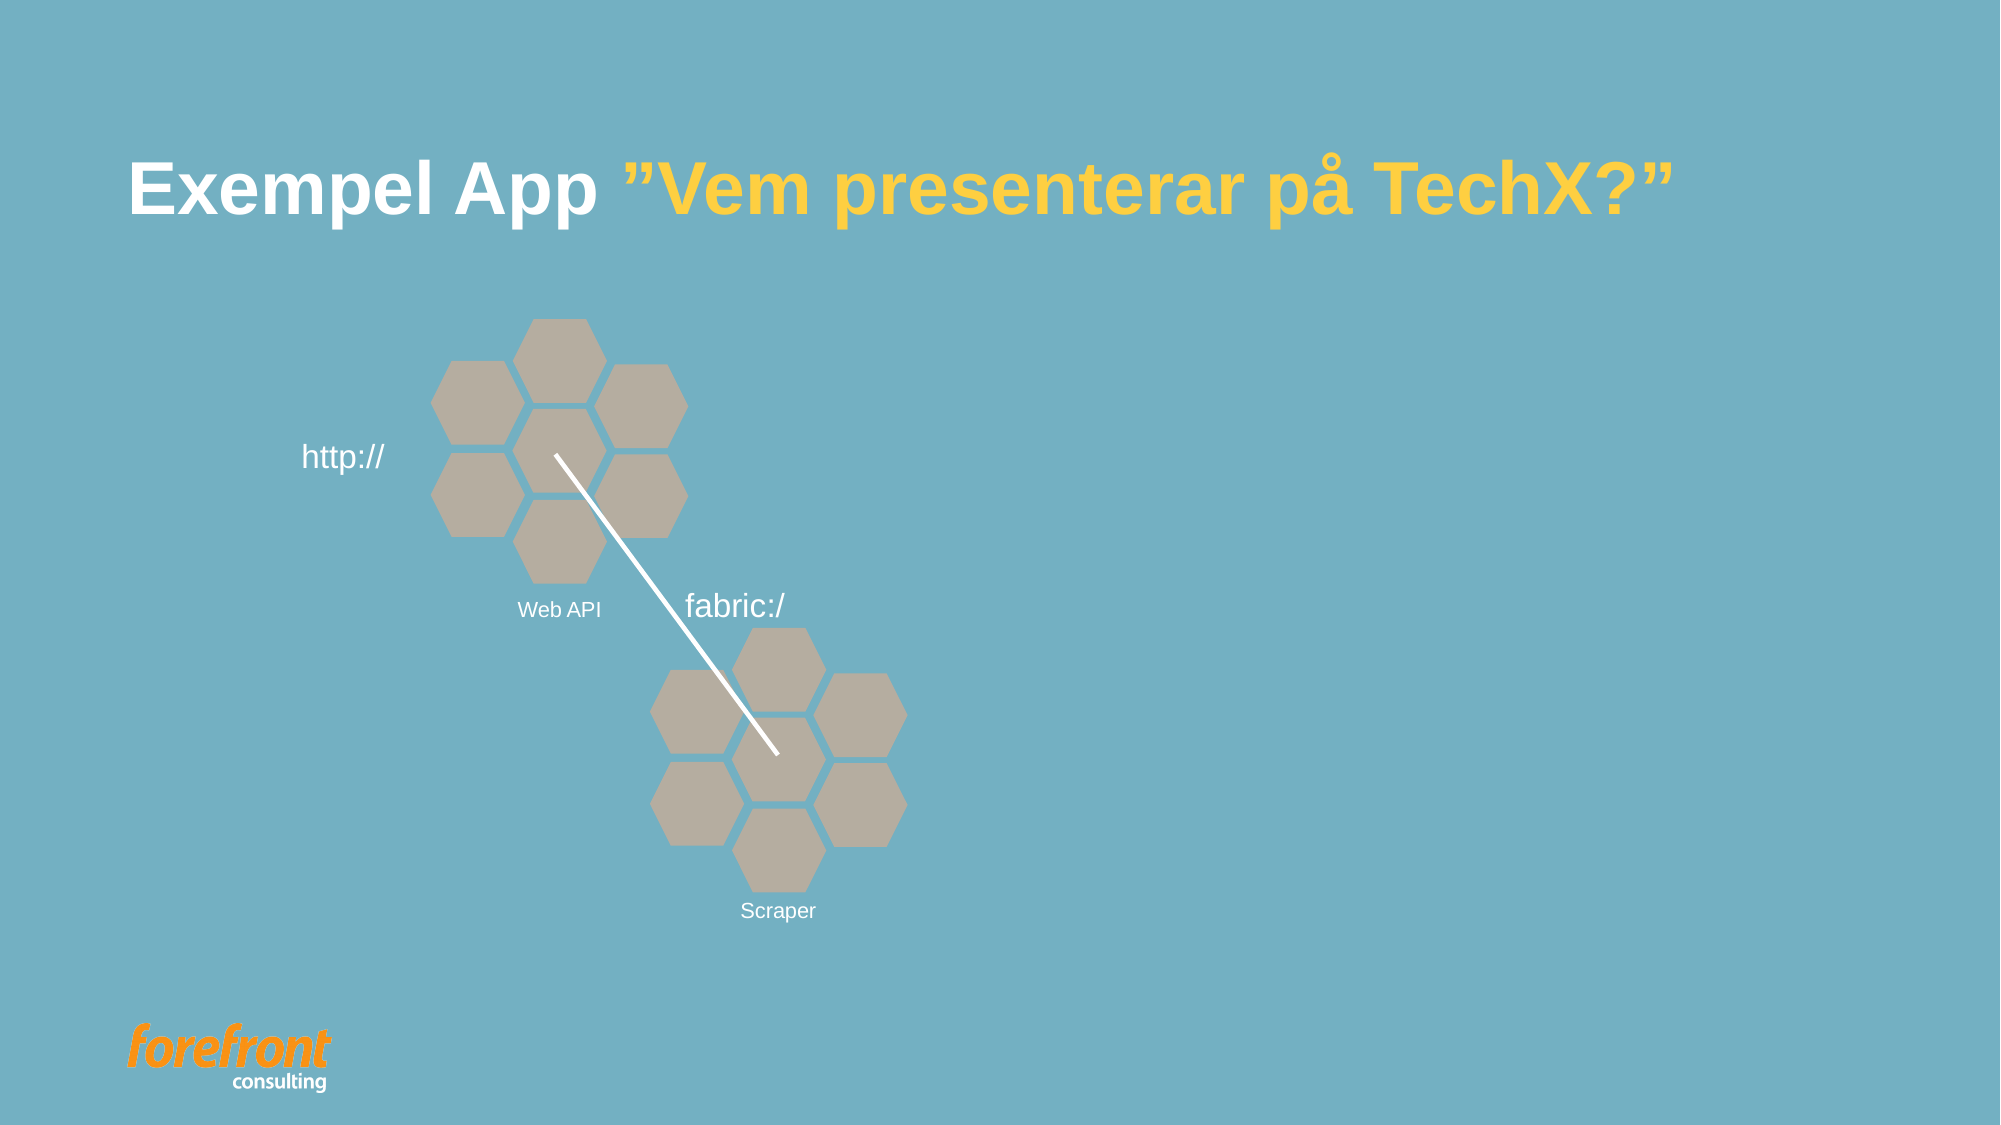

# Exempel App ”Vem presenterar på TechX?”

http://

fabric:/
Web API

Scraper